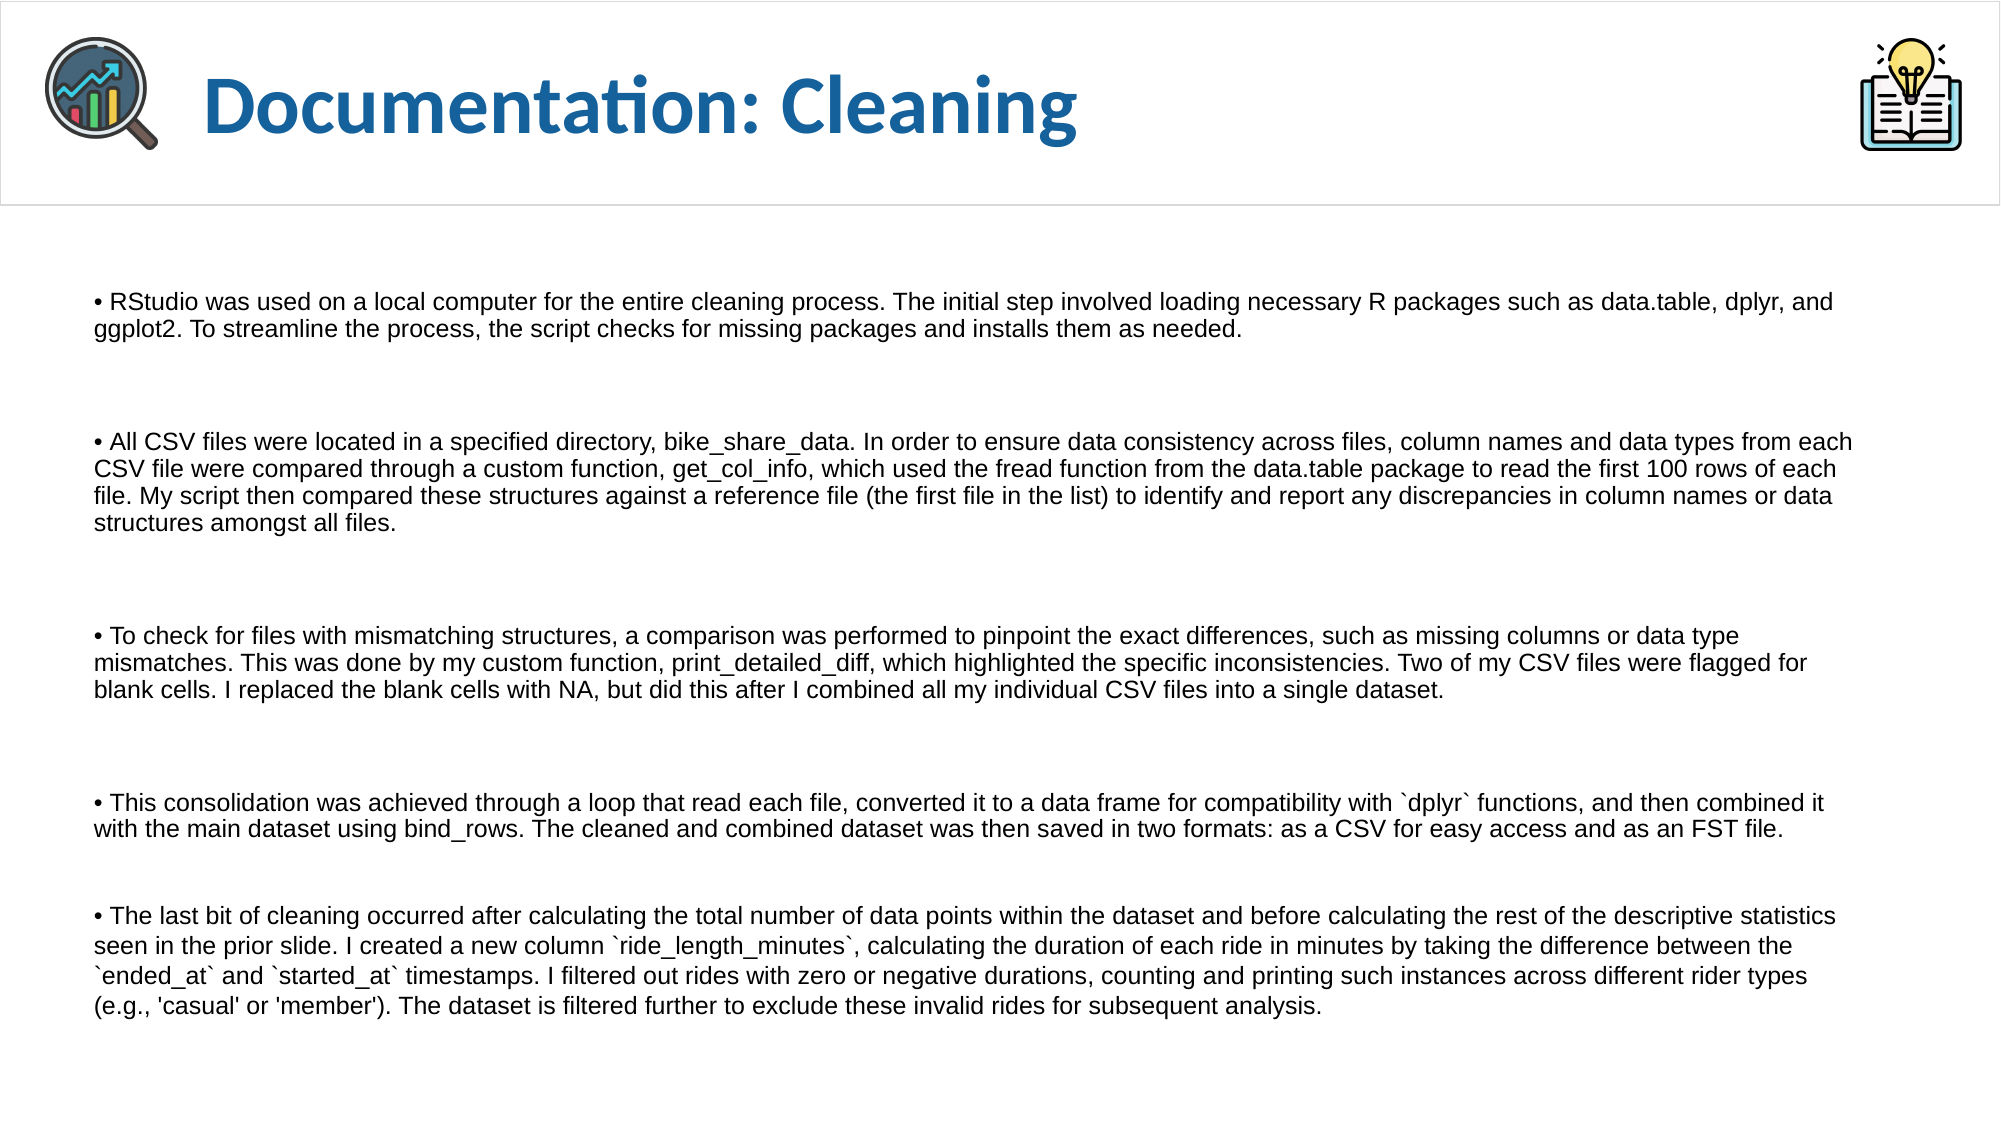

# Documentation: Cleaning
• RStudio was used on a local computer for the entire cleaning process. The initial step involved loading necessary R packages such as data.table, dplyr, and ggplot2. To streamline the process, the script checks for missing packages and installs them as needed.

• All CSV files were located in a specified directory, bike_share_data. In order to ensure data consistency across files, column names and data types from each CSV file were compared through a custom function, get_col_info, which used the fread function from the data.table package to read the first 100 rows of each file. My script then compared these structures against a reference file (the first file in the list) to identify and report any discrepancies in column names or data structures amongst all files.

• To check for files with mismatching structures, a comparison was performed to pinpoint the exact differences, such as missing columns or data type mismatches. This was done by my custom function, print_detailed_diff, which highlighted the specific inconsistencies. Two of my CSV files were flagged for blank cells. I replaced the blank cells with NA, but did this after I combined all my individual CSV files into a single dataset.

• This consolidation was achieved through a loop that read each file, converted it to a data frame for compatibility with `dplyr` functions, and then combined it with the main dataset using bind_rows. The cleaned and combined dataset was then saved in two formats: as a CSV for easy access and as an FST file.

• The last bit of cleaning occurred after calculating the total number of data points within the dataset and before calculating the rest of the descriptive statistics seen in the prior slide. I created a new column `ride_length_minutes`, calculating the duration of each ride in minutes by taking the difference between the `ended_at` and `started_at` timestamps. I filtered out rides with zero or negative durations, counting and printing such instances across different rider types (e.g., 'casual' or 'member'). The dataset is filtered further to exclude these invalid rides for subsequent analysis.